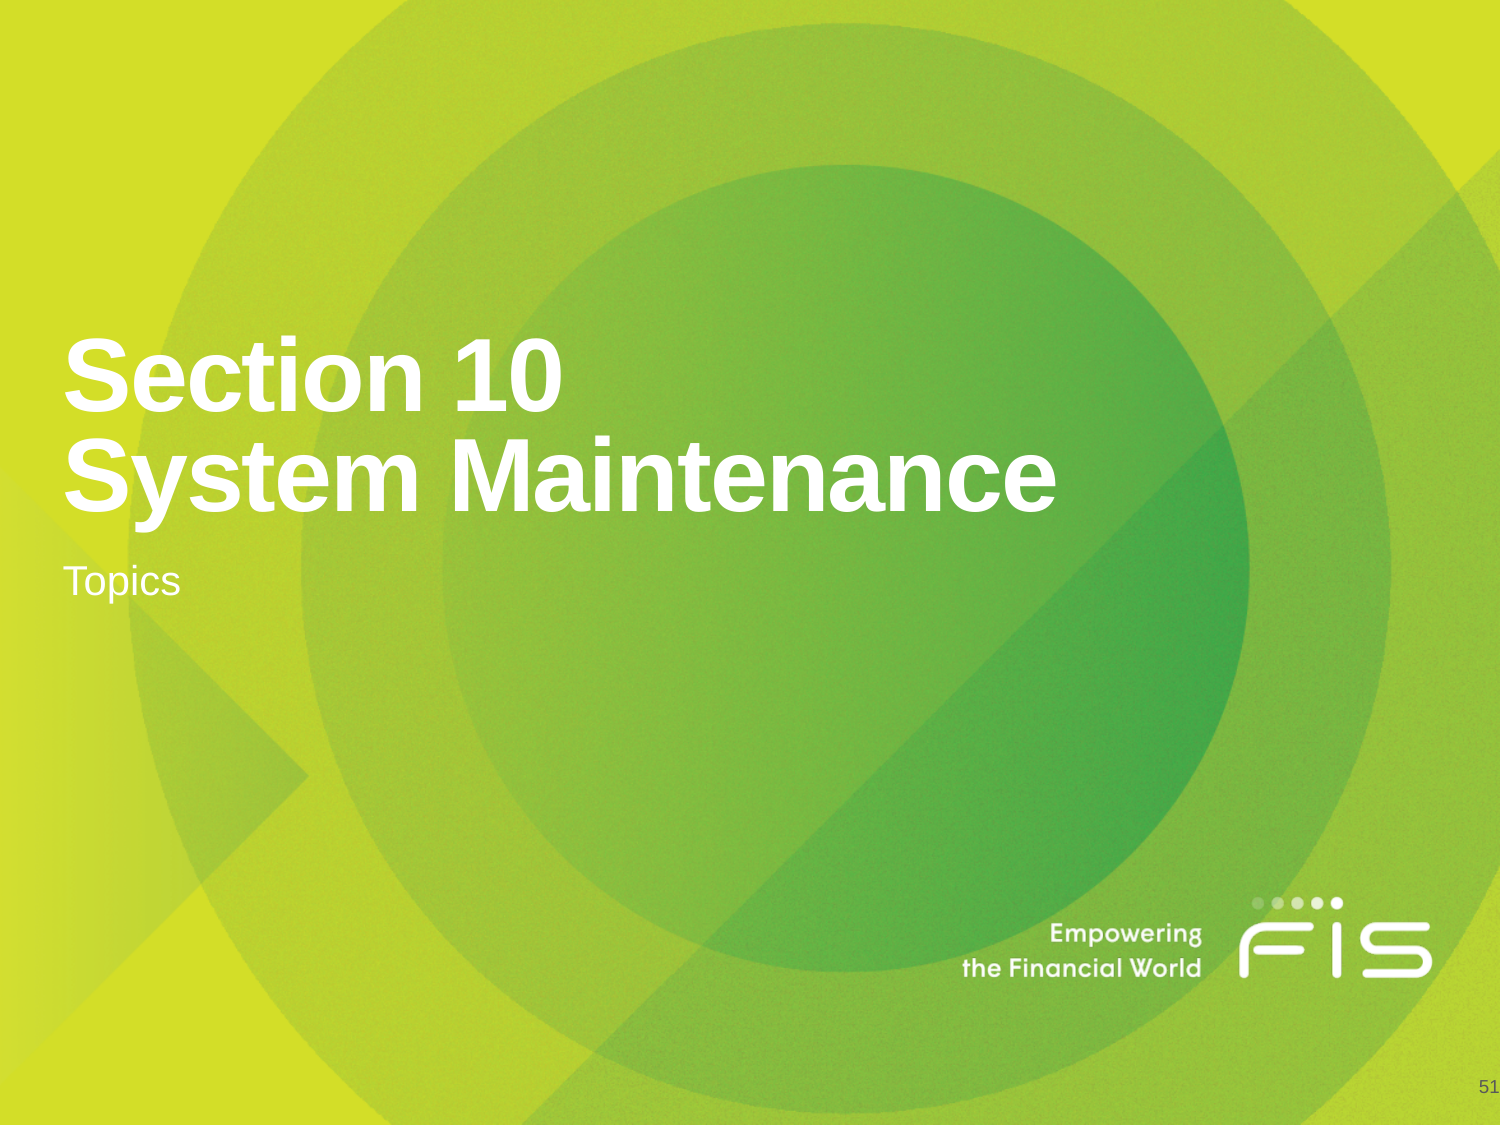

# Section 10 System Maintenance
Topics

51